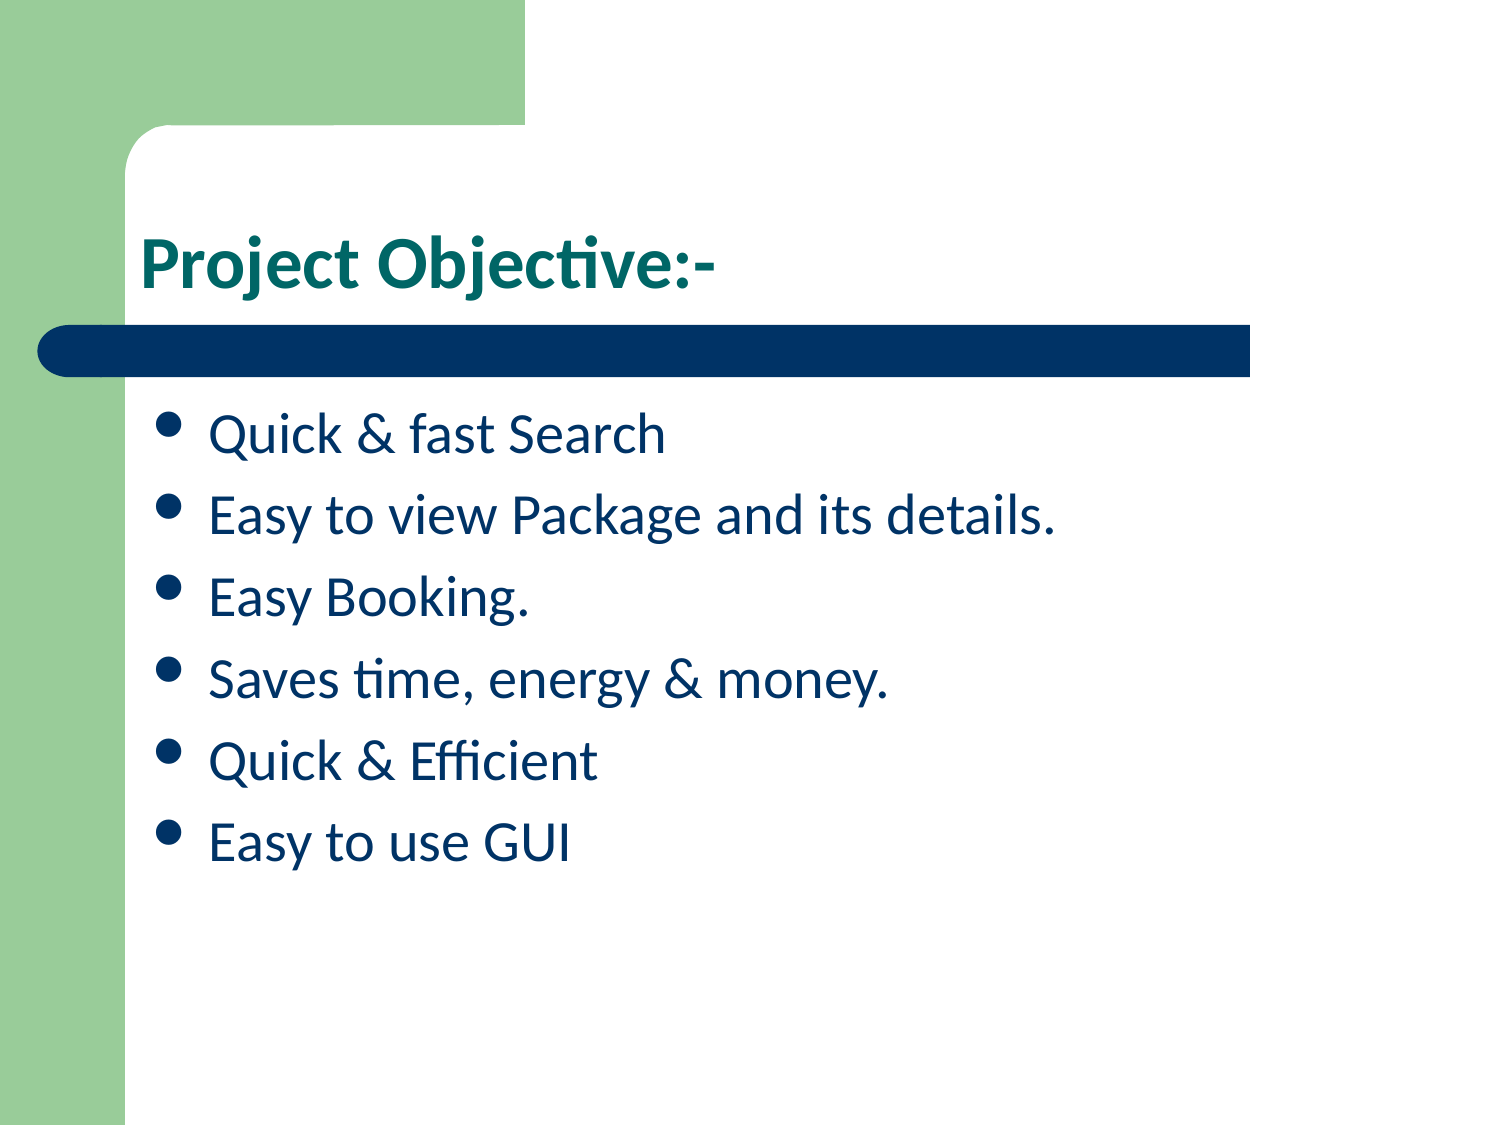

# Project Objective:-
Quick & fast Search
Easy to view Package and its details.
Easy Booking.
Saves time, energy & money.
Quick & Efficient
Easy to use GUI